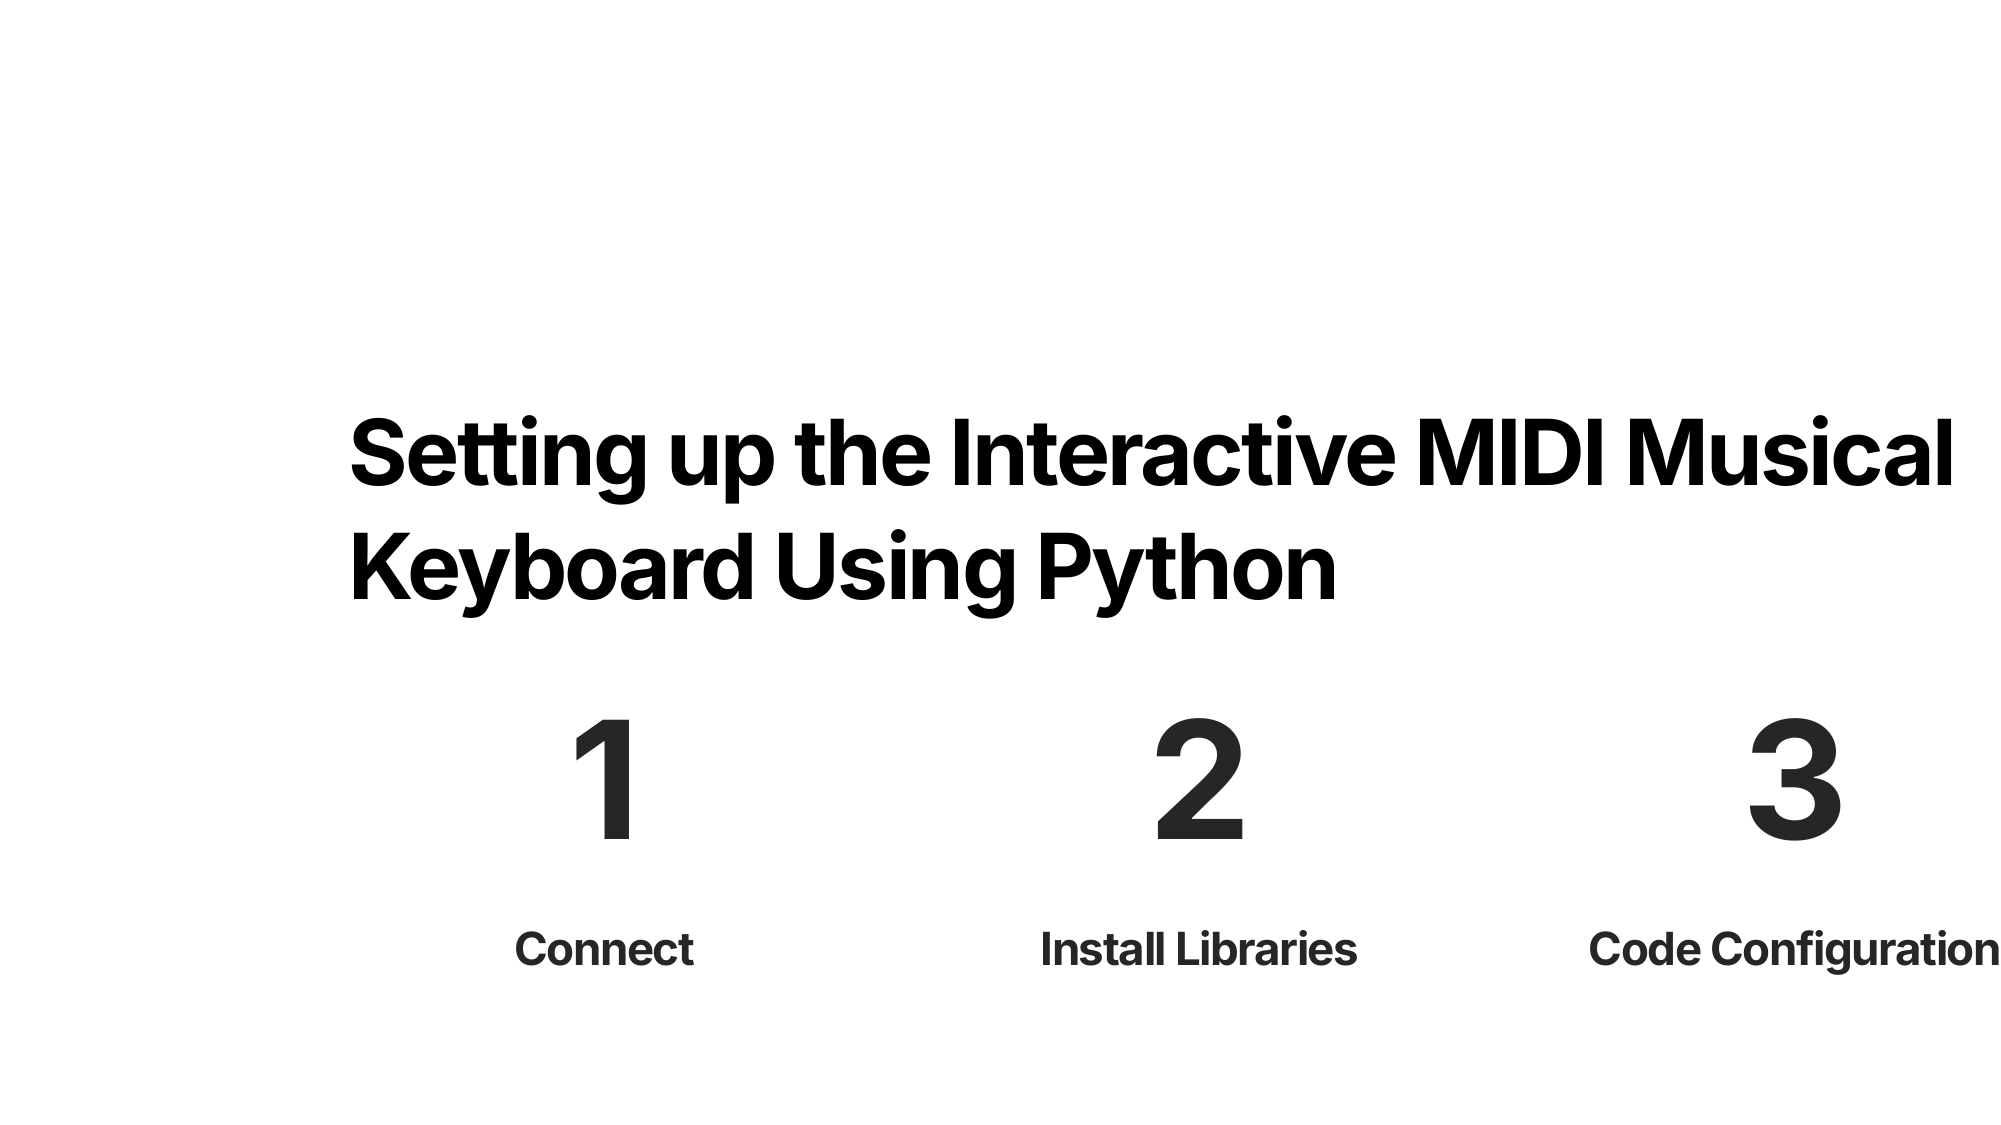

Setting up the Interactive MIDI Musical Keyboard Using Python
1
2
3
Connect
Install Libraries
Code Configuration